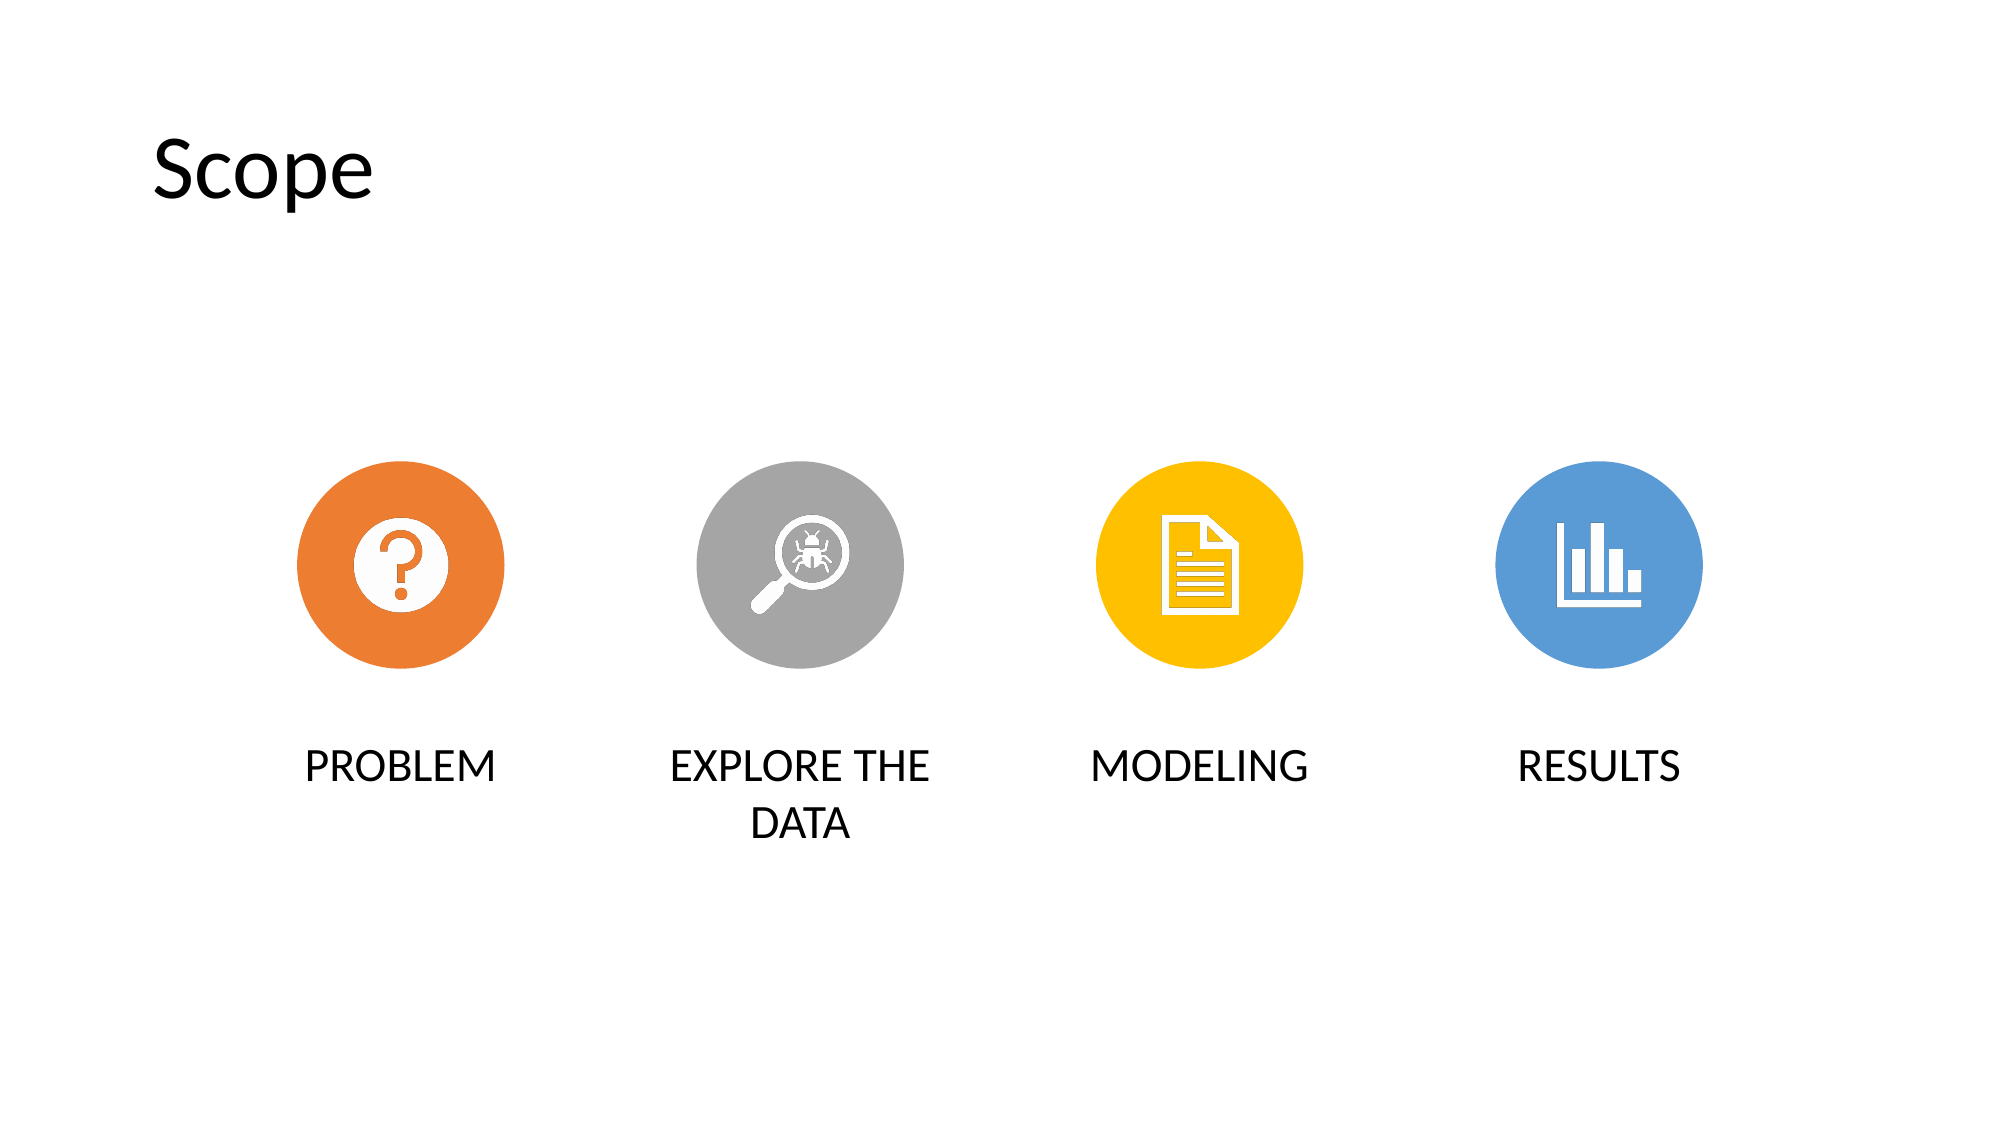

# Scope
Problem
Explore the Data
Modeling
Results